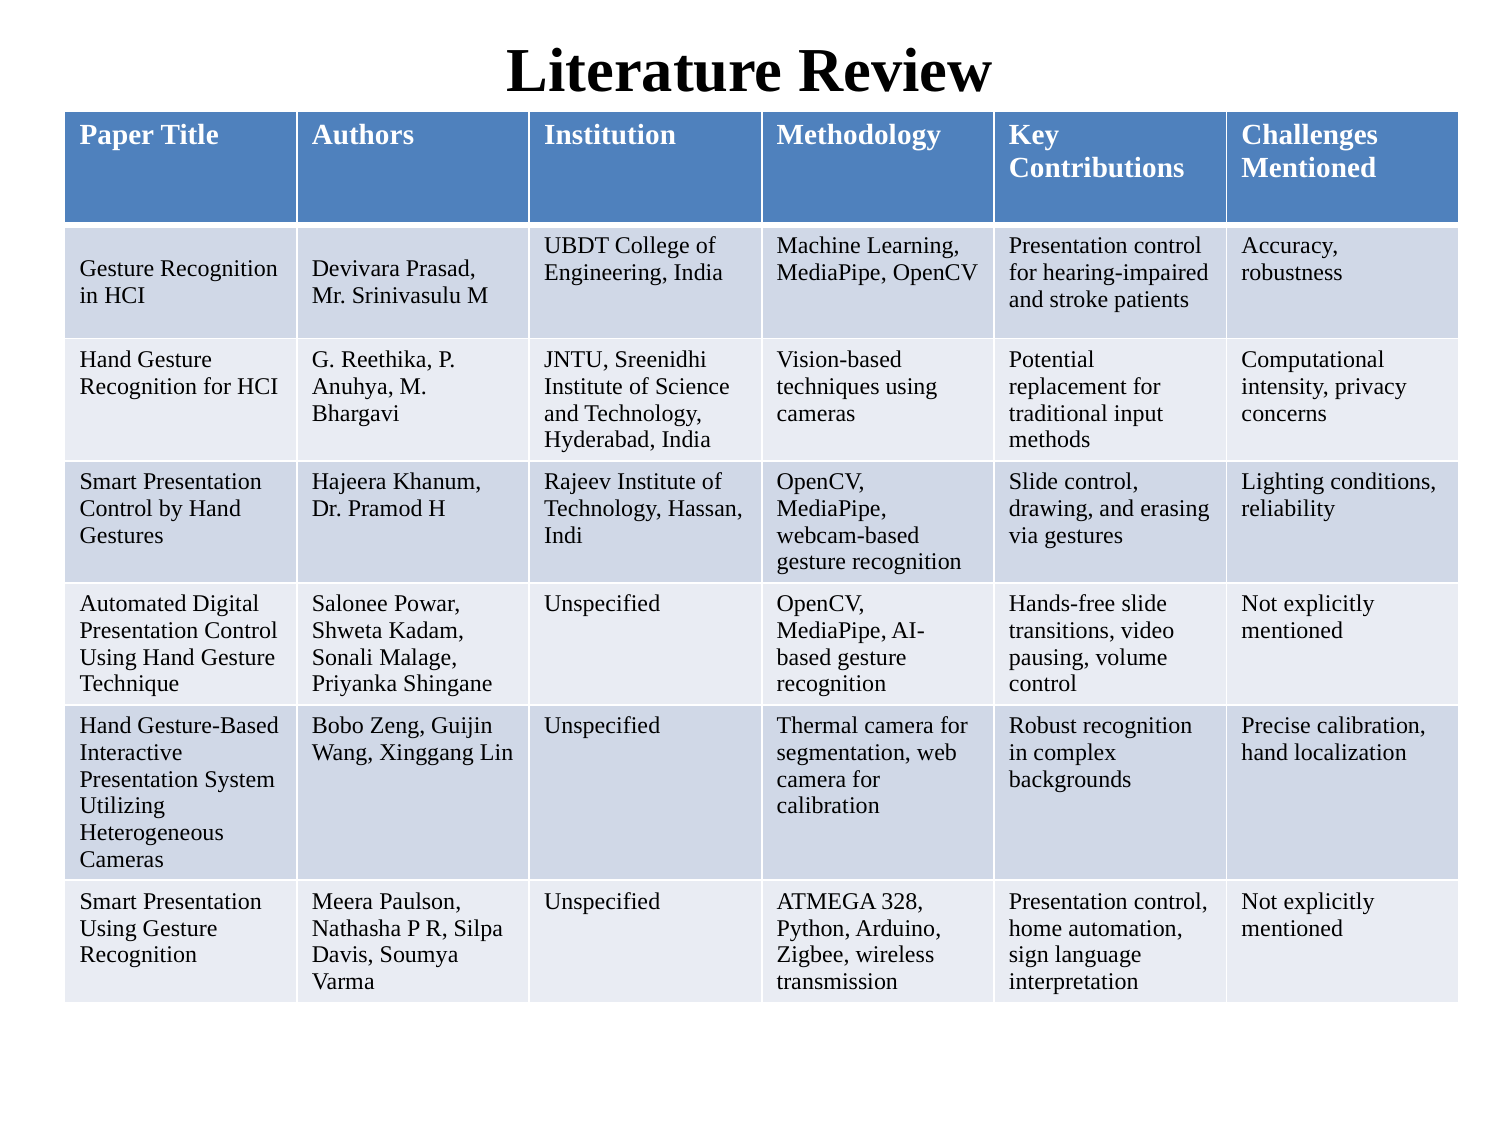

# Literature Review
| Paper Title | Authors | Institution | Methodology | Key Contributions | Challenges Mentioned |
| --- | --- | --- | --- | --- | --- |
| Gesture Recognition in HCI | Devivara Prasad, Mr. Srinivasulu M | UBDT College of Engineering, India | Machine Learning, MediaPipe, OpenCV | Presentation control for hearing-impaired and stroke patients | Accuracy, robustness |
| Hand Gesture Recognition for HCI | G. Reethika, P. Anuhya, M. Bhargavi | JNTU, Sreenidhi Institute of Science and Technology, Hyderabad, India | Vision-based techniques using cameras | Potential replacement for traditional input methods | Computational intensity, privacy concerns |
| Smart Presentation Control by Hand Gestures | Hajeera Khanum, Dr. Pramod H | Rajeev Institute of Technology, Hassan, Indi | OpenCV, MediaPipe, webcam-based gesture recognition | Slide control, drawing, and erasing via gestures | Lighting conditions, reliability |
| Automated Digital Presentation Control Using Hand Gesture Technique | Salonee Powar, Shweta Kadam, Sonali Malage, Priyanka Shingane | Unspecified | OpenCV, MediaPipe, AI-based gesture recognition | Hands-free slide transitions, video pausing, volume control | Not explicitly mentioned |
| Hand Gesture-Based Interactive Presentation System Utilizing Heterogeneous Cameras | Bobo Zeng, Guijin Wang, Xinggang Lin | Unspecified | Thermal camera for segmentation, web camera for calibration | Robust recognition in complex backgrounds | Precise calibration, hand localization |
| Smart Presentation Using Gesture Recognition | Meera Paulson, Nathasha P R, Silpa Davis, Soumya Varma | Unspecified | ATMEGA 328, Python, Arduino, Zigbee, wireless transmission | Presentation control, home automation, sign language interpretation | Not explicitly mentioned |